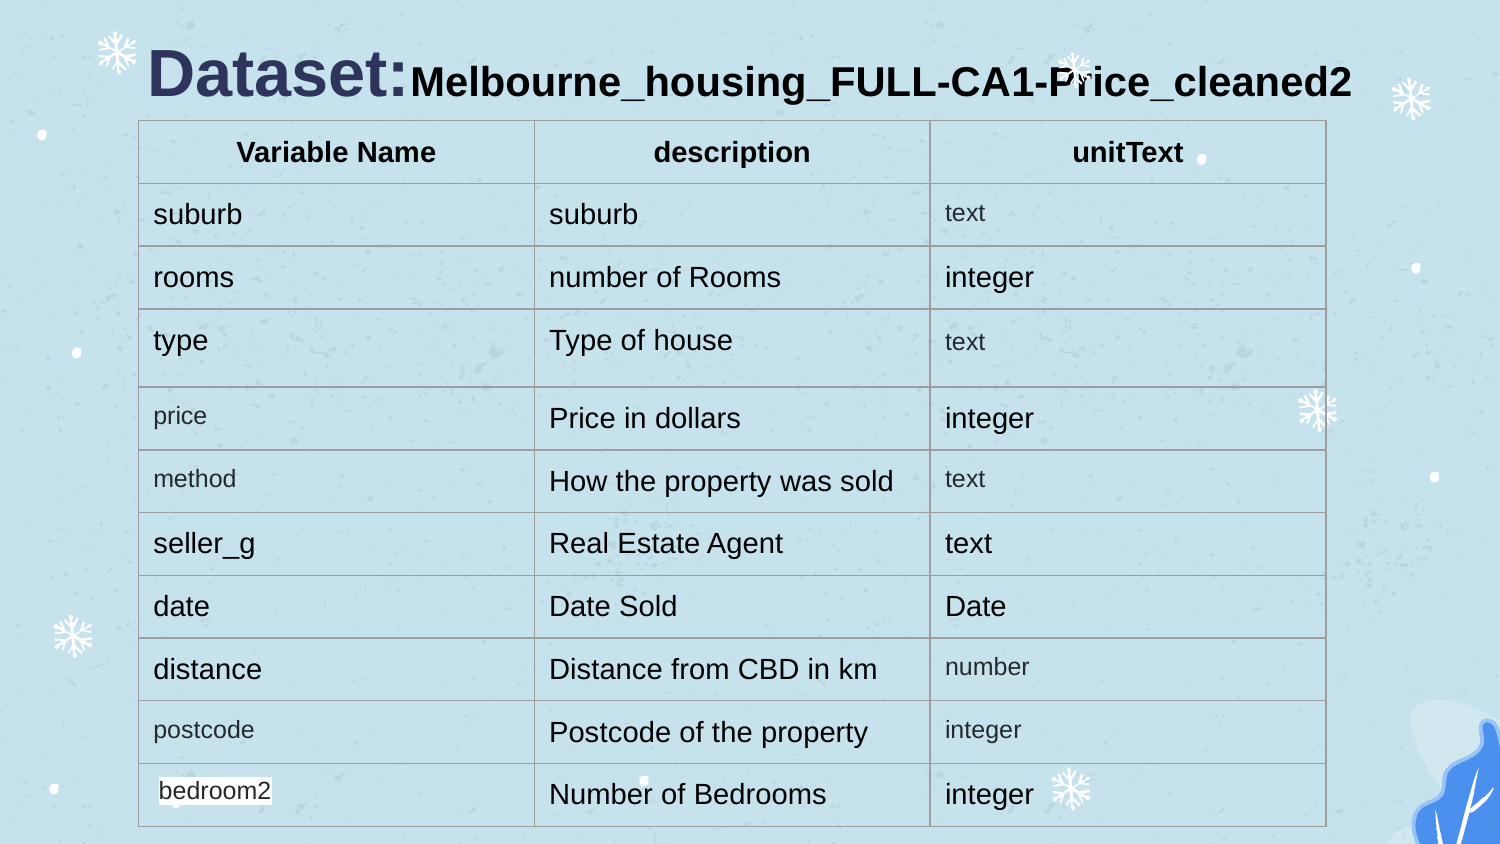

# Dataset:Melbourne_housing_FULL-CA1-Price_cleaned2

| Variable Name | description | unitText |
| --- | --- | --- |
| suburb | suburb | text |
| rooms | number of Rooms | integer |
| type | Type of house | text |
| price | Price in dollars | integer |
| method | How the property was sold | text |
| seller\_g | Real Estate Agent | text |
| date | Date Sold | Date |
| distance | Distance from CBD in km | number |
| postcode | Postcode of the property | integer |
| bedroom2 | Number of Bedrooms | integer |